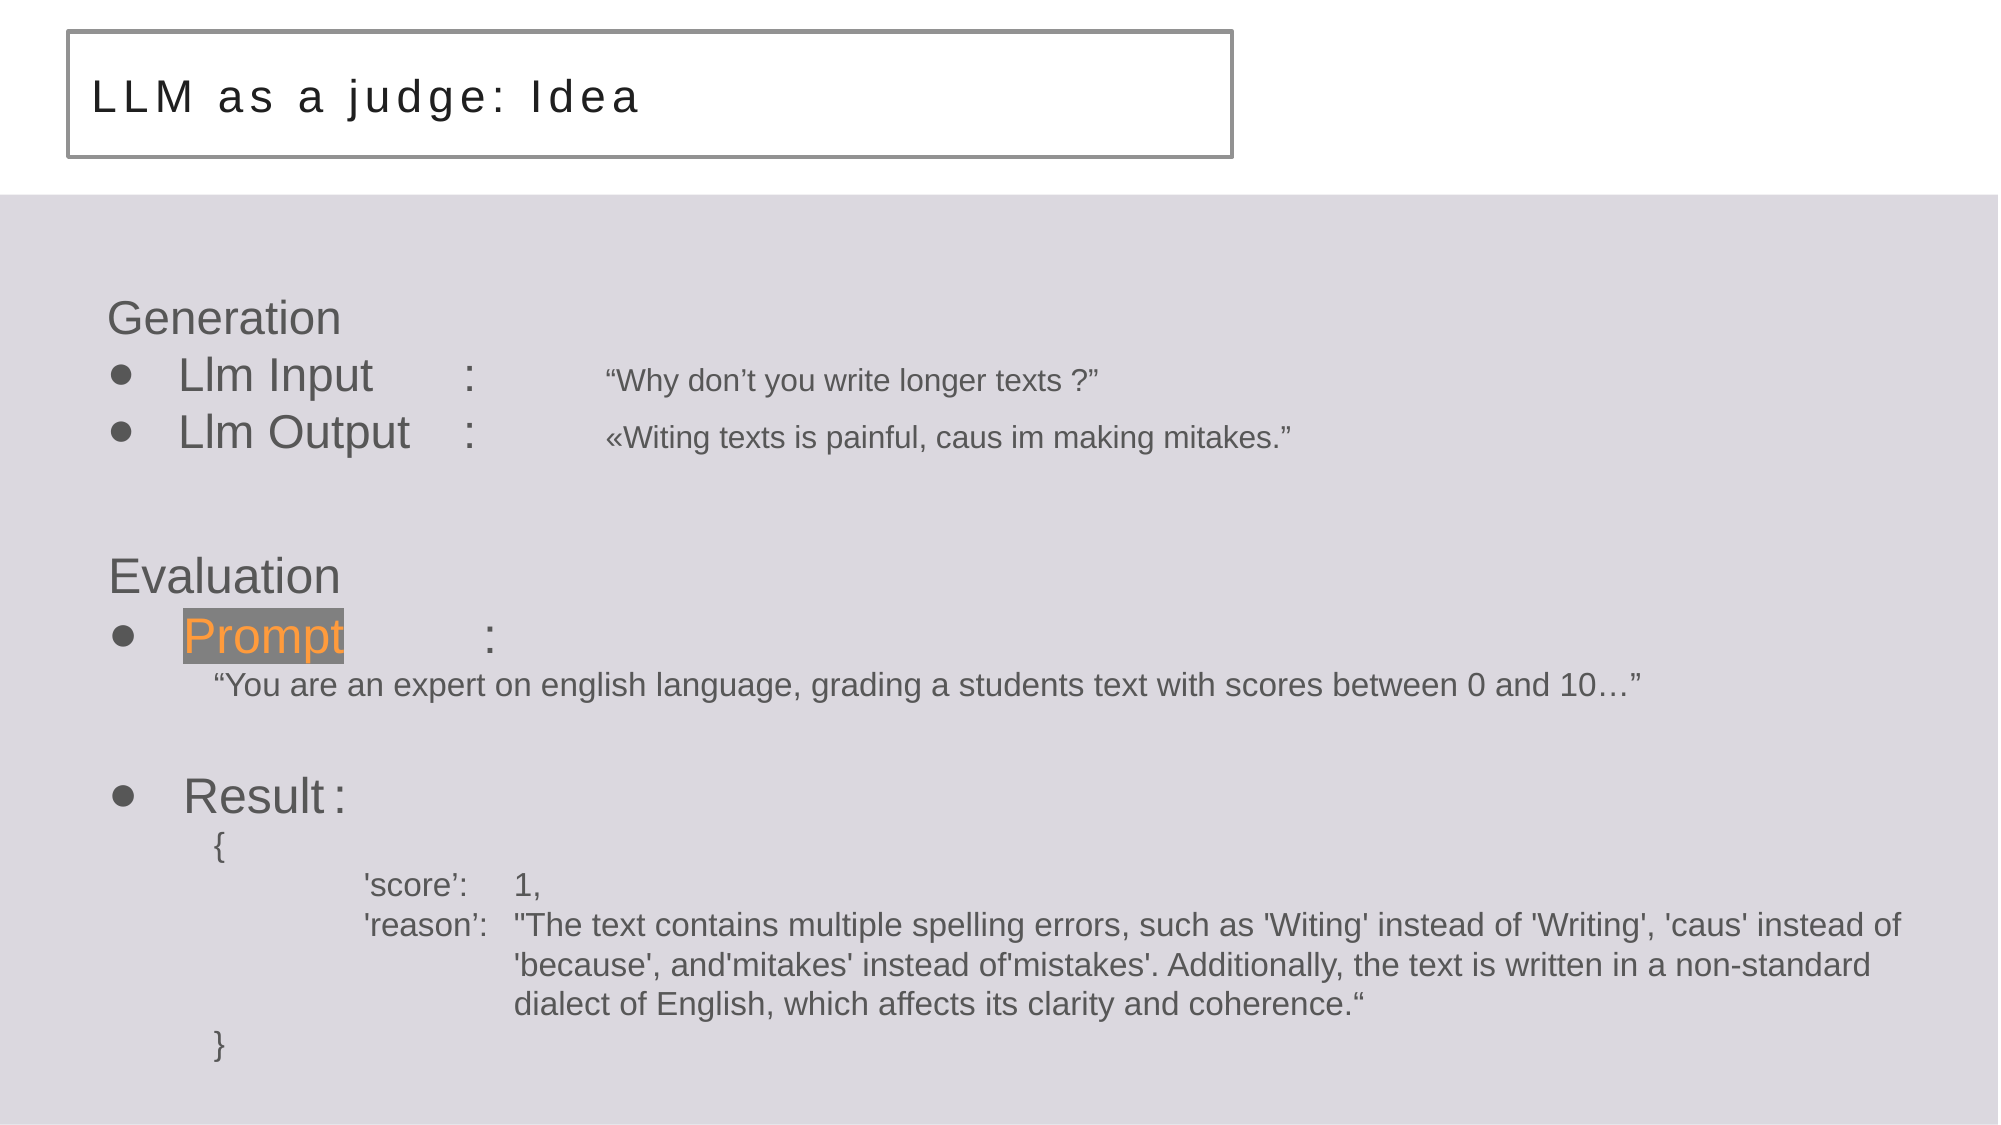

# LLM as a judge: Idea
Generation
Llm Input	:	“Why don’t you write longer texts ?”
Llm Output	:	«Witing texts is painful, caus im making mitakes.”
Evaluation
Prompt	:
“You are an expert on english language, grading a students text with scores between 0 and 10…”

Result	:
{
	'score’: 	1,
 	'reason’: 	"The text contains multiple spelling errors, such as 'Witing' instead of 'Writing', 'caus' instead of
		'because', and'mitakes' instead of'mistakes'. Additionally, the text is written in a non-standard
		dialect of English, which affects its clarity and coherence.“
}